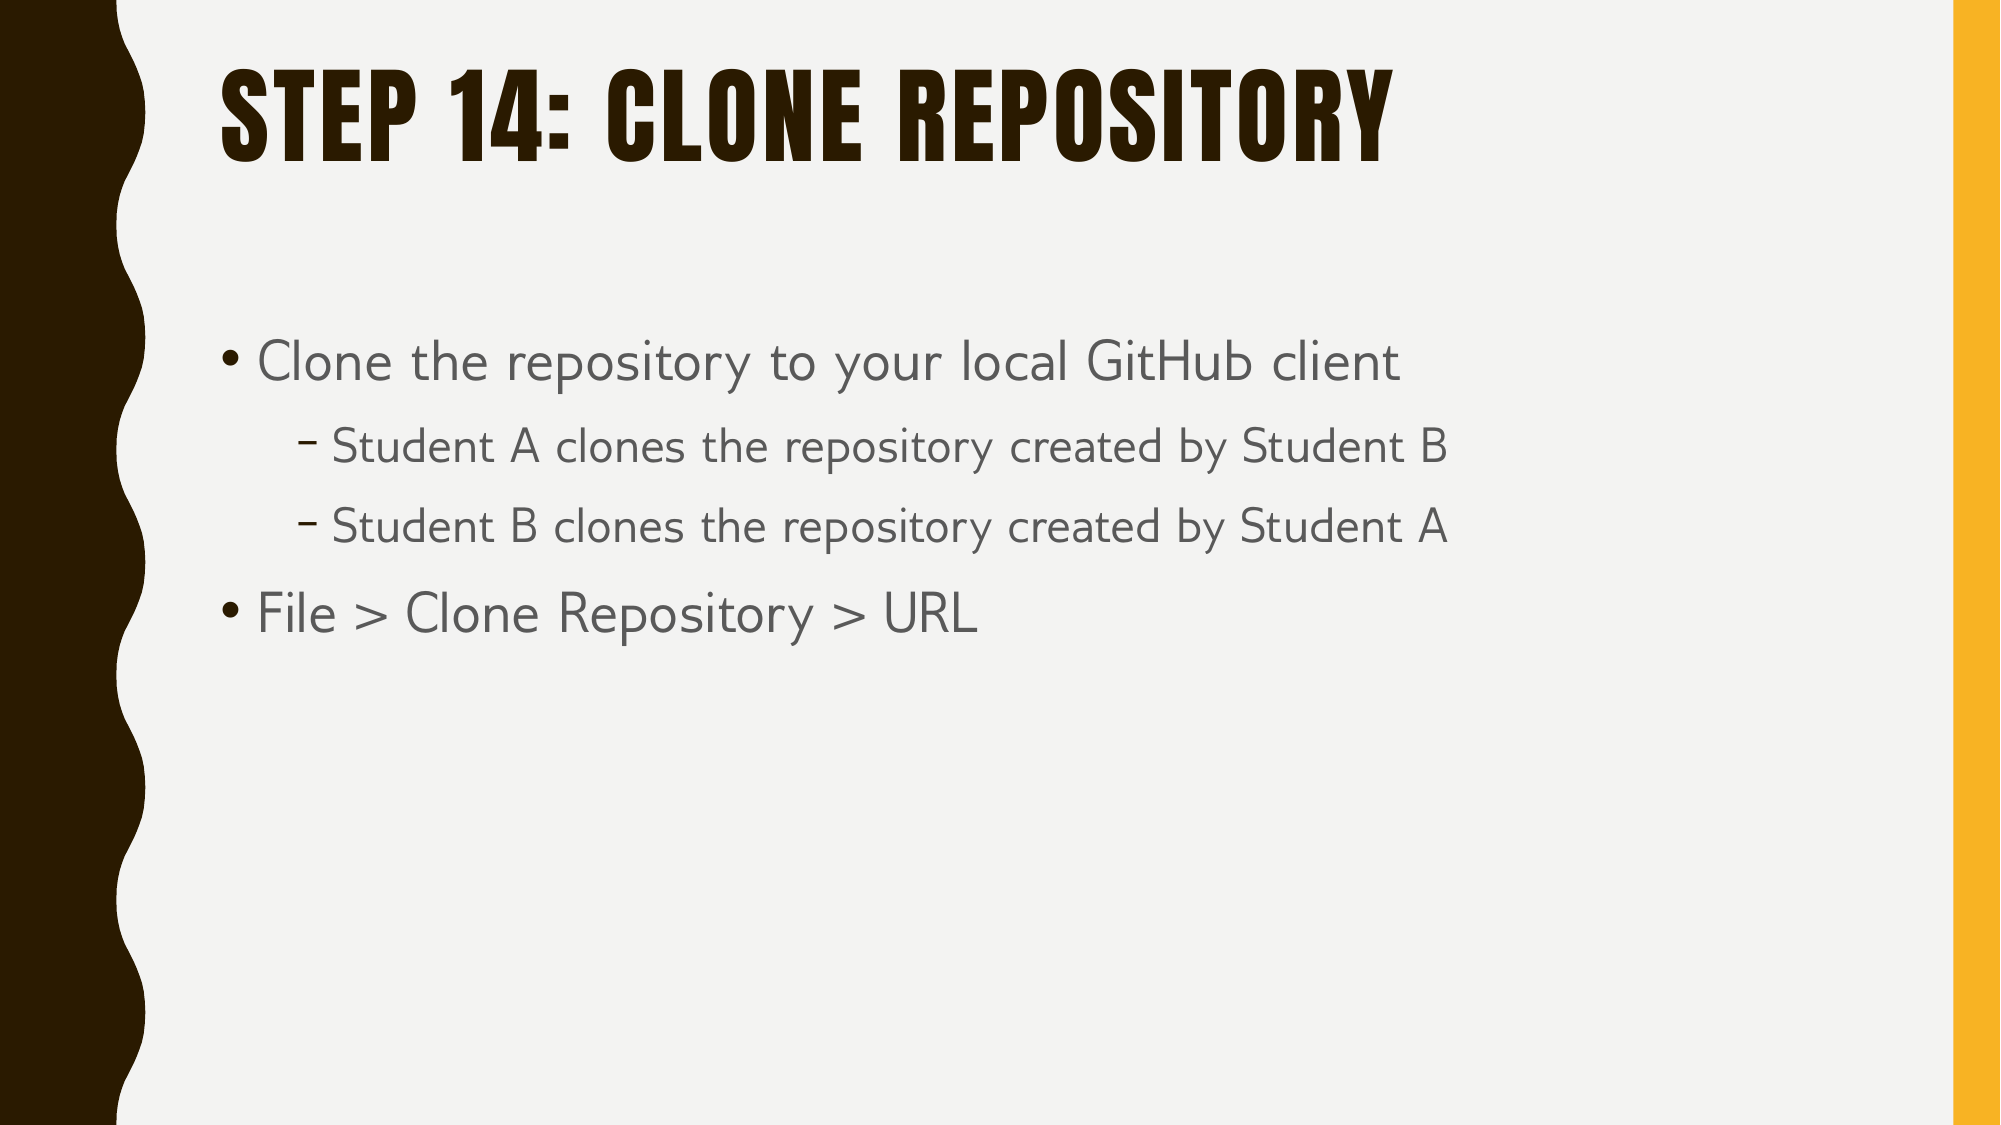

# Step 14: Clone repository
Clone the repository to your local GitHub client
Student A clones the repository created by Student B
Student B clones the repository created by Student A
File > Clone Repository > URL